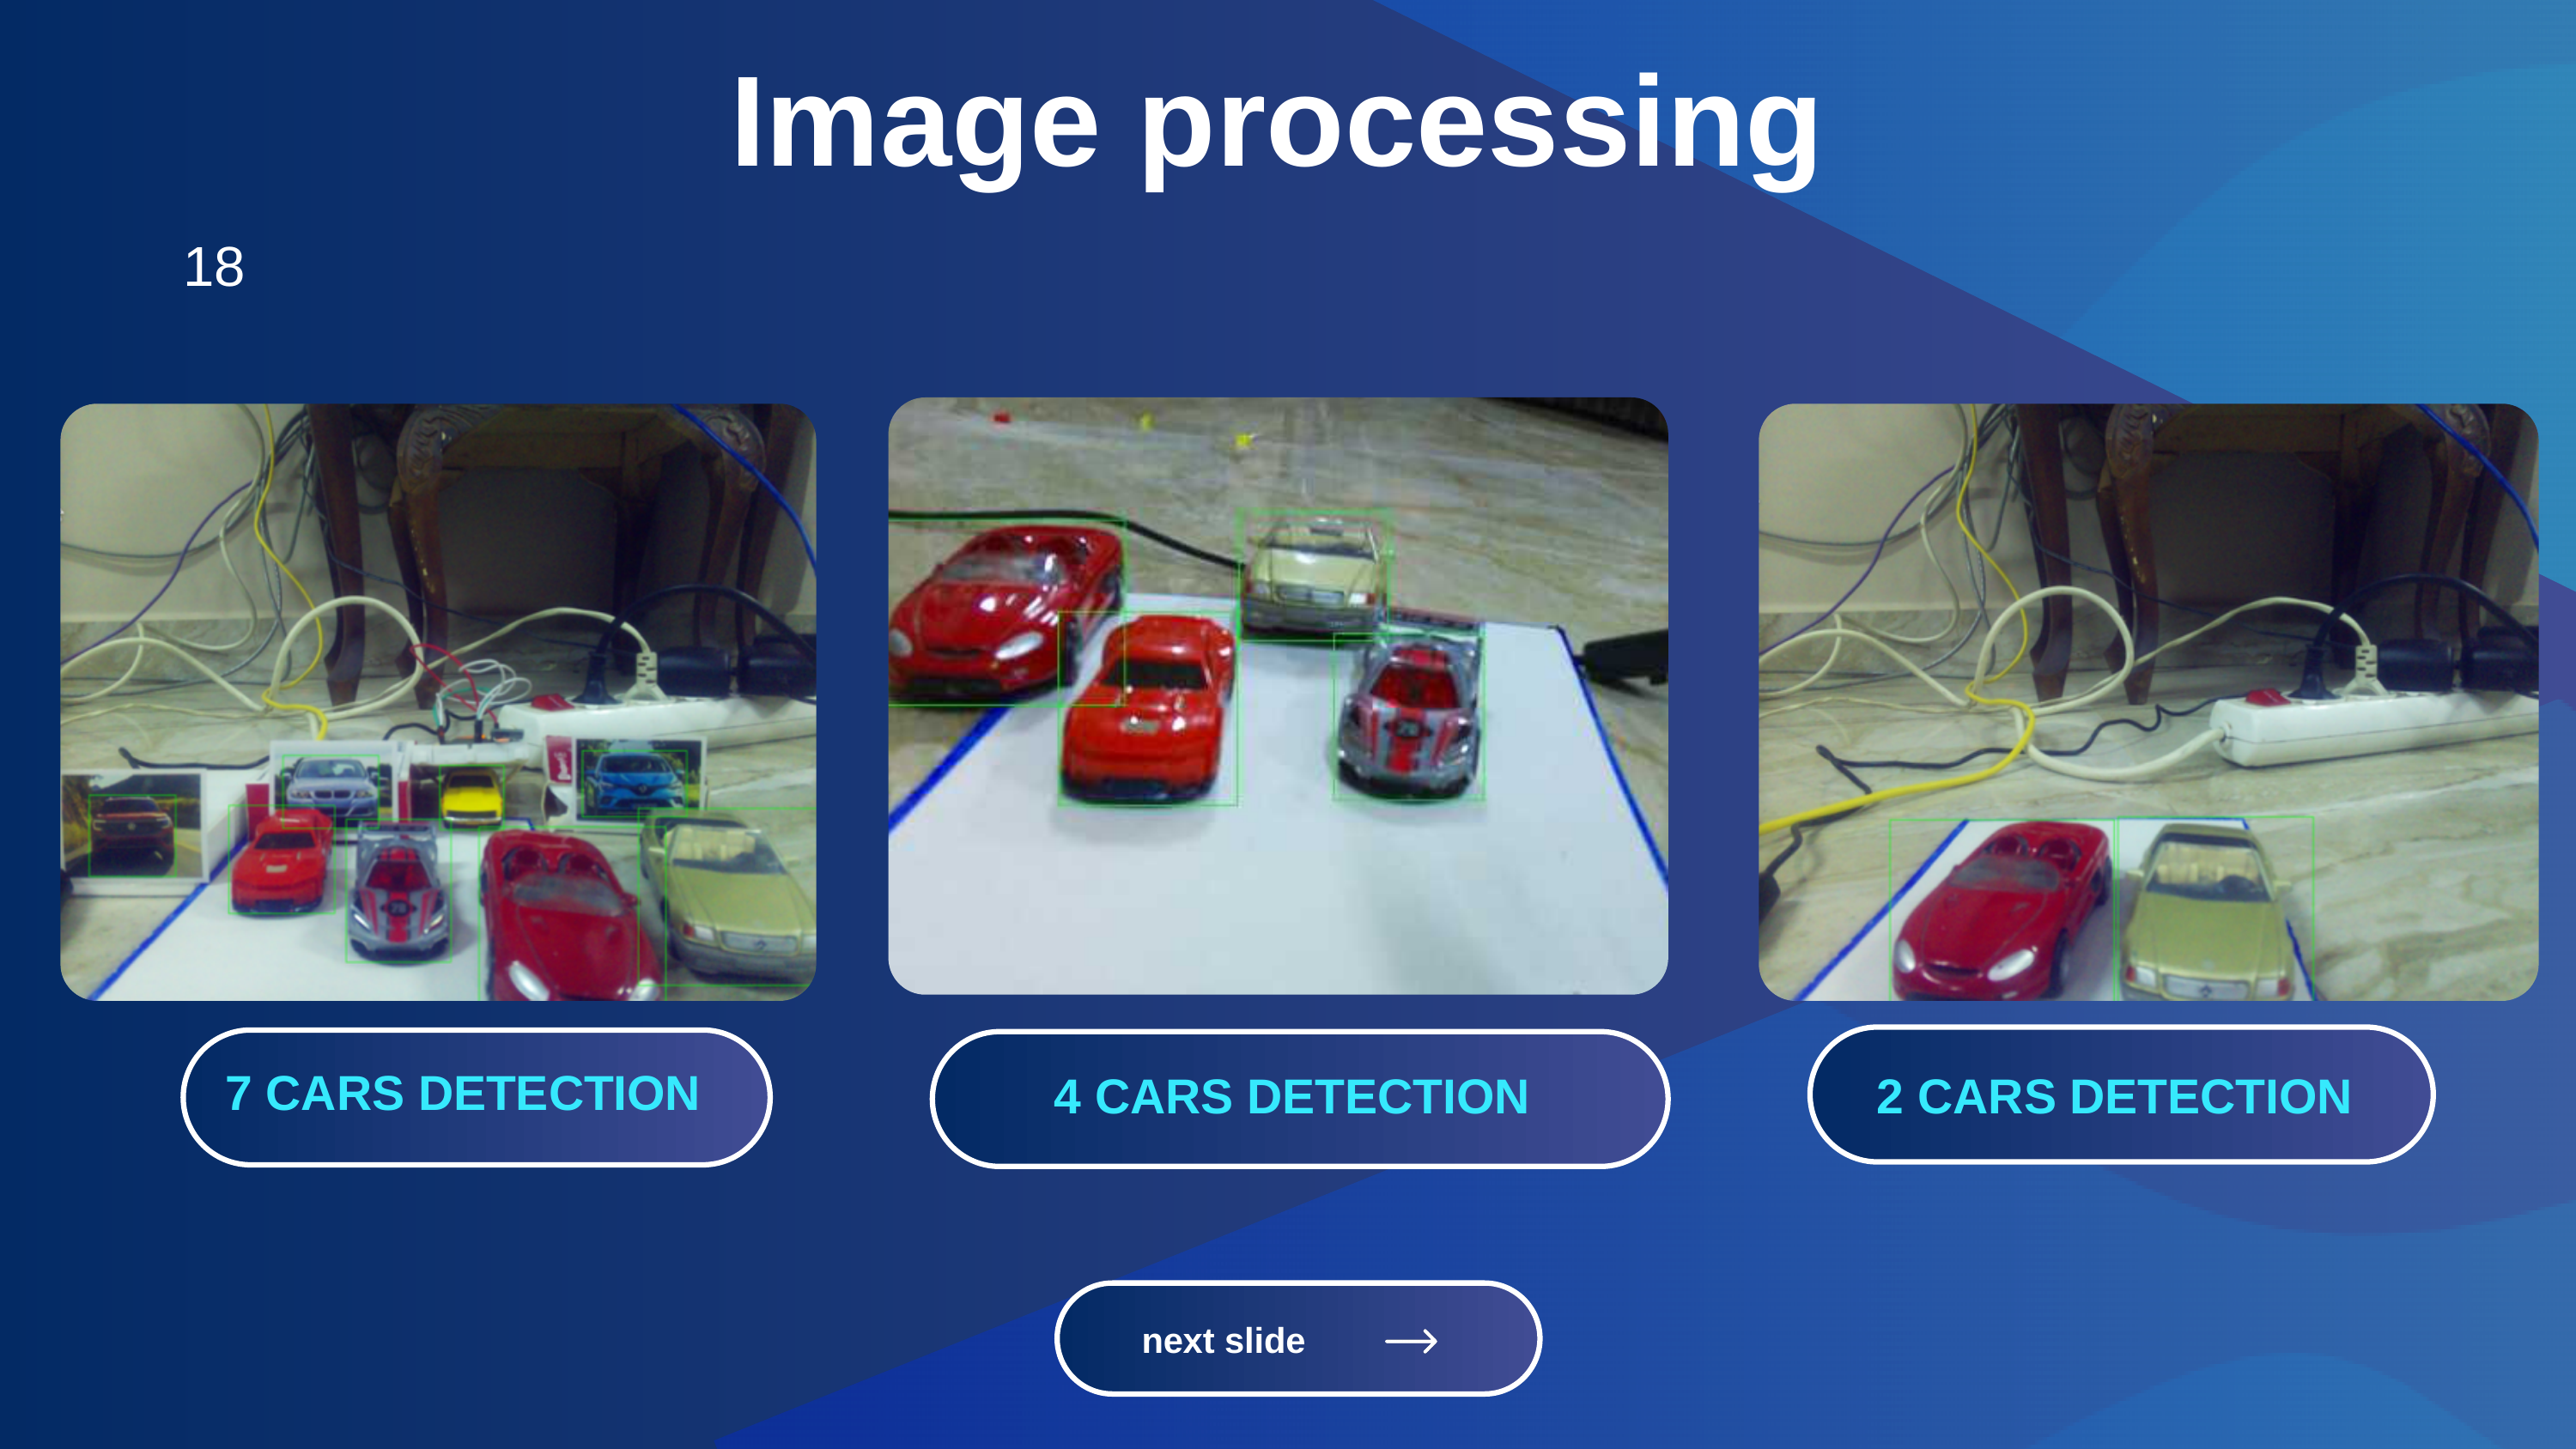

Image processing
18

7 CARS DETECTION
4 CARS DETECTION
2 CARS DETECTION

next slide